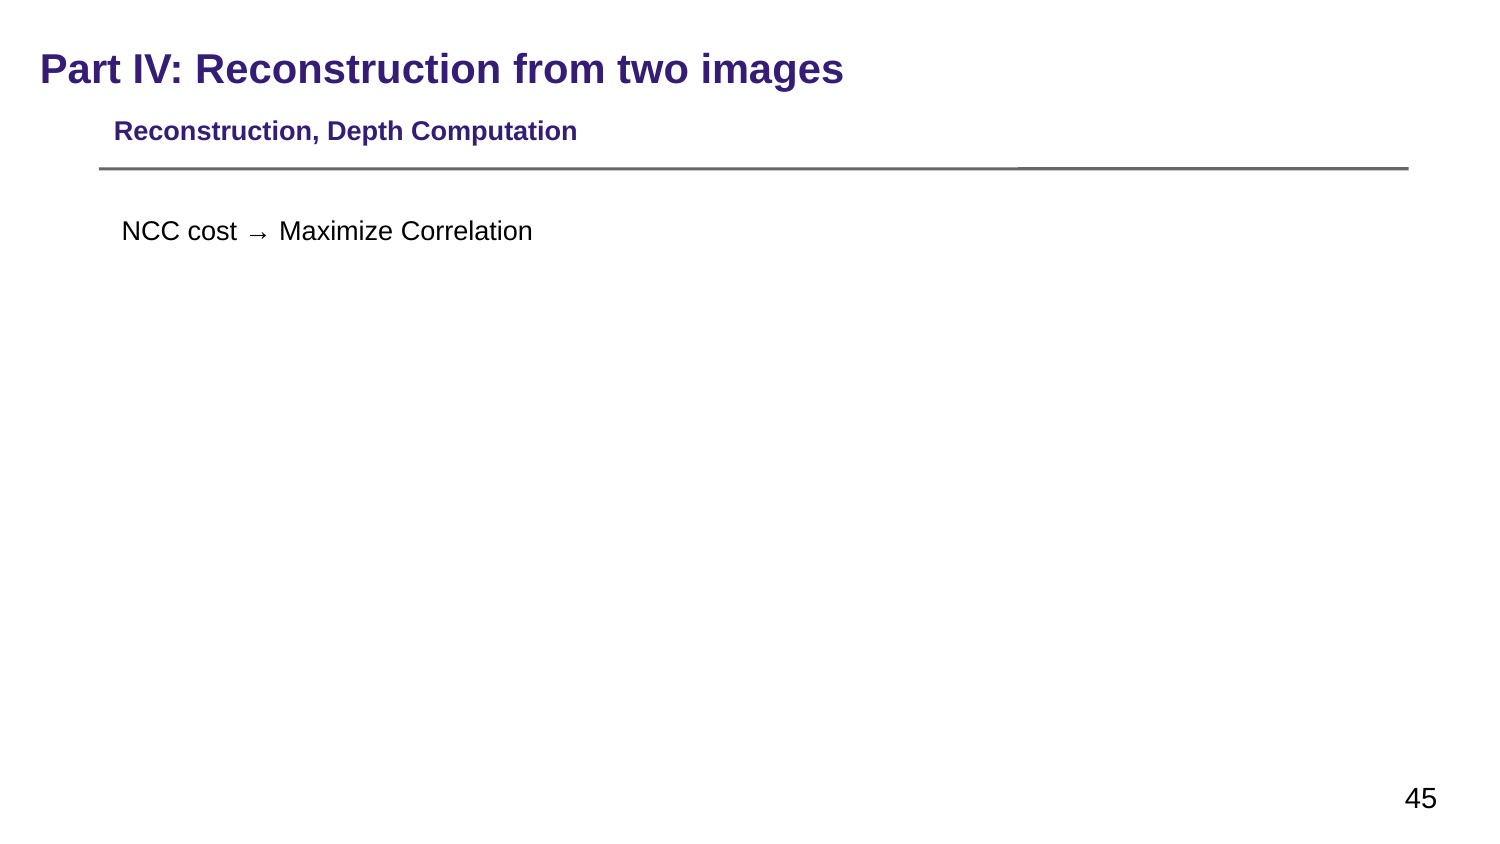

Part IV: Reconstruction from two images
Reconstruction, Depth Computation

NCC cost → Maximize Correlation

45